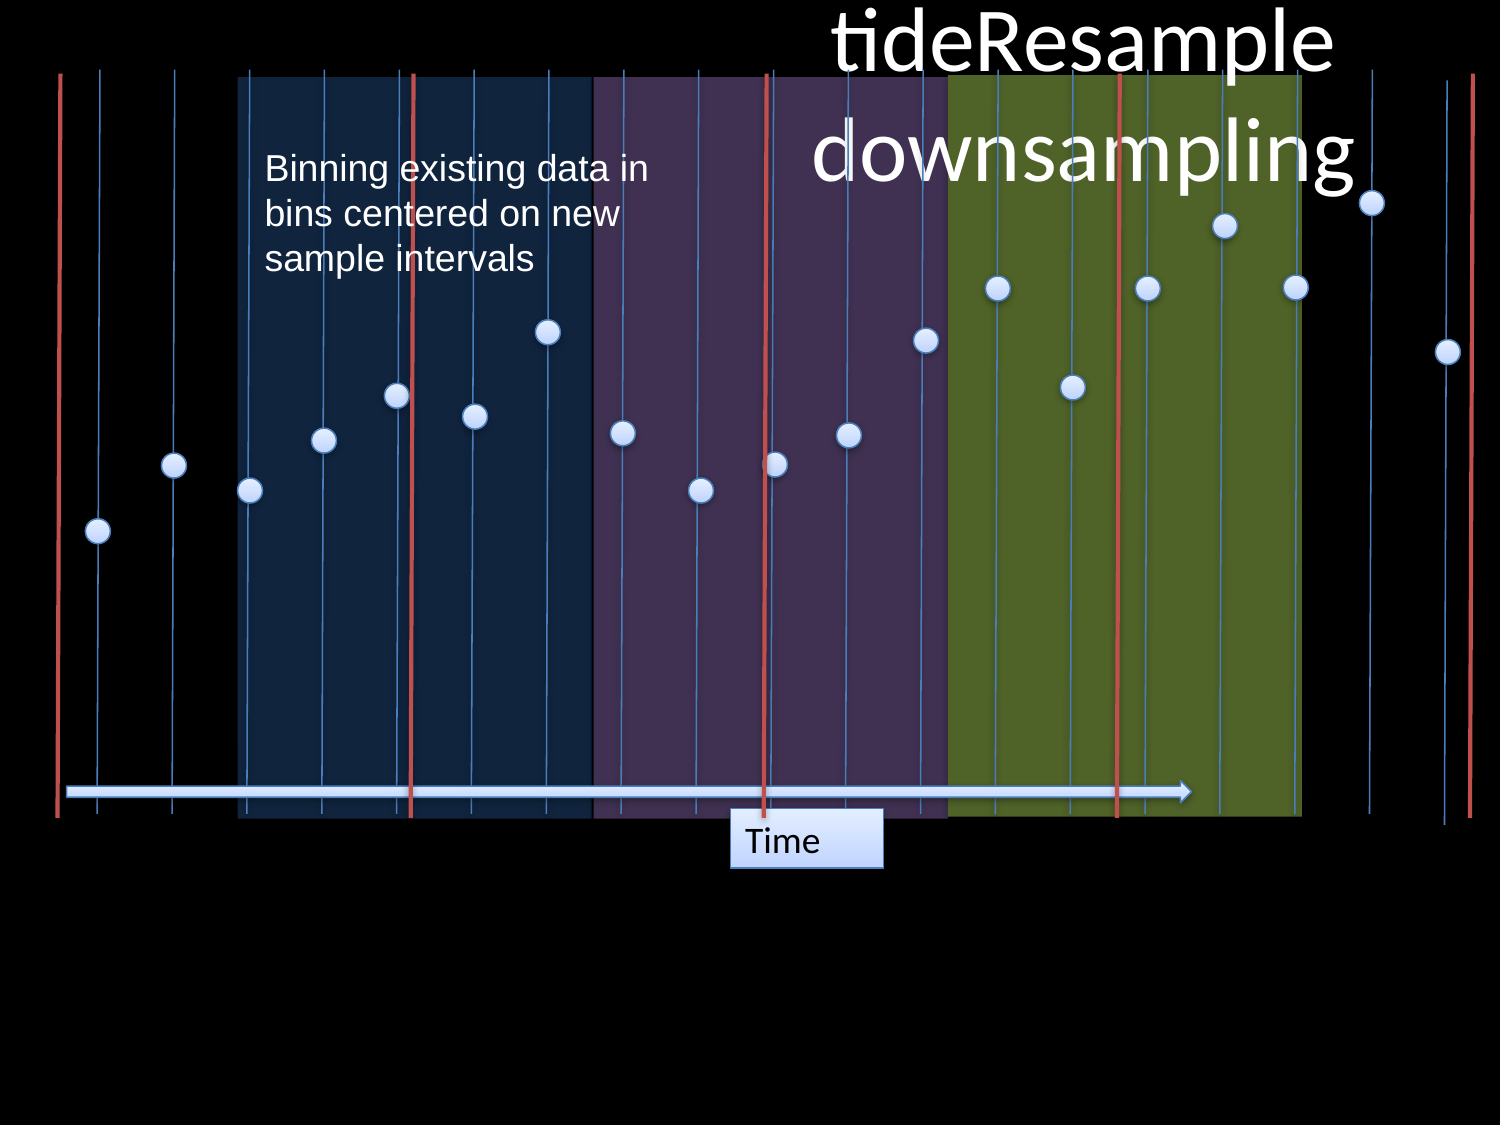

# tideResample downsampling

Binning existing data in bins centered on new sample intervals

Time